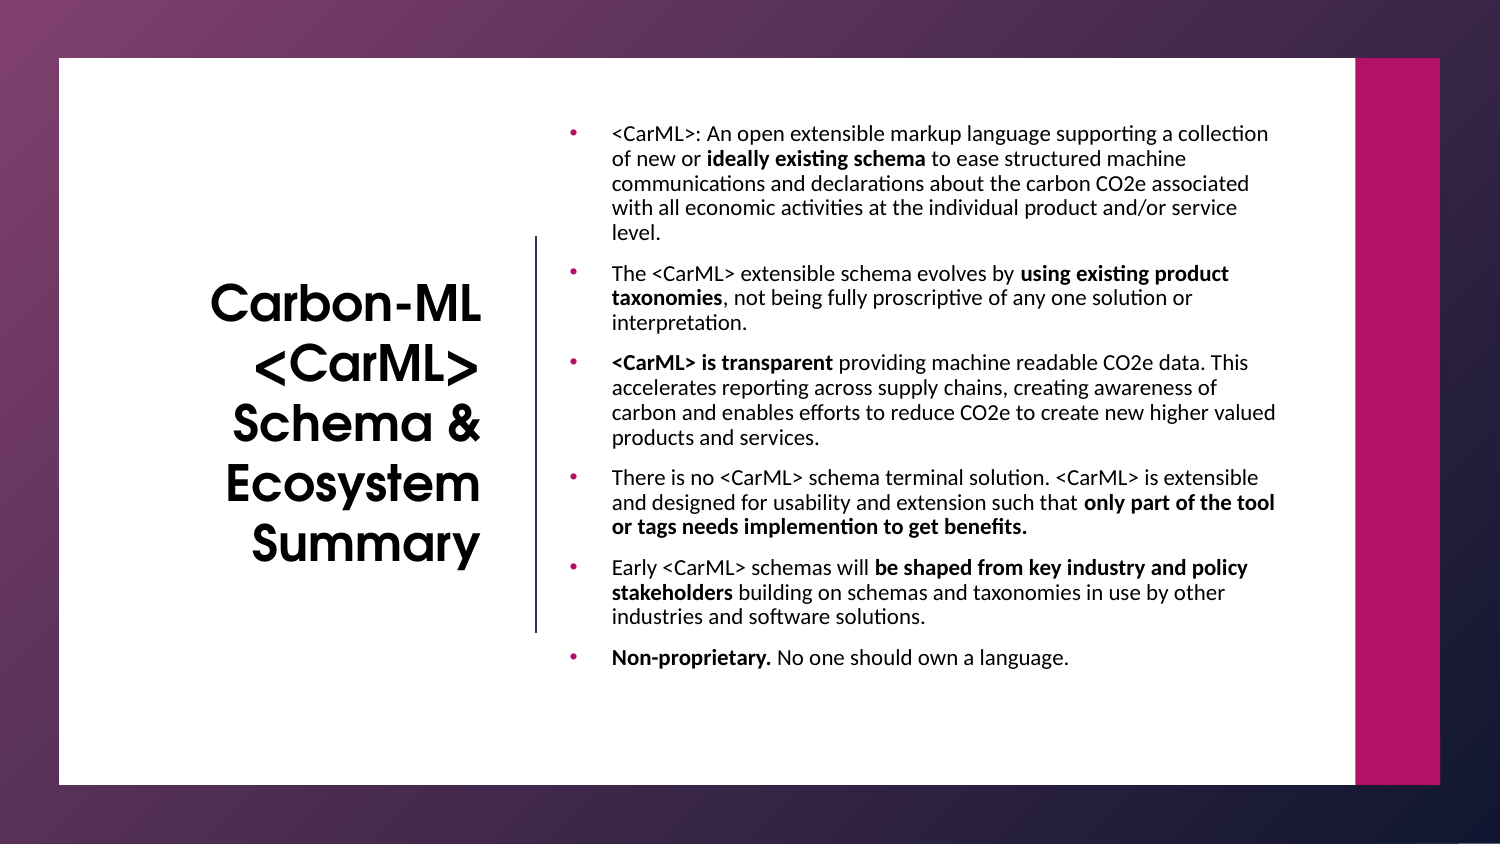

29

<CarML>: An open extensible markup language supporting a collection of new or ideally existing schema to ease structured machine communications and declarations about the carbon CO2e associated with all economic activities at the individual product and/or service level.
The <CarML> extensible schema evolves by using existing product taxonomies, not being fully proscriptive of any one solution or interpretation.
<CarML> is transparent providing machine readable CO2e data. This accelerates reporting across supply chains, creating awareness of carbon and enables efforts to reduce CO2e to create new higher valued products and services.
There is no <CarML> schema terminal solution. <CarML> is extensible and designed for usability and extension such that only part of the tool or tags needs implemention to get benefits.
Early <CarML> schemas will be shaped from key industry and policy stakeholders building on schemas and taxonomies in use by other industries and software solutions.
Non-proprietary. No one should own a language.

# Carbon-ML <CarML> Schema & Ecosystem Summary